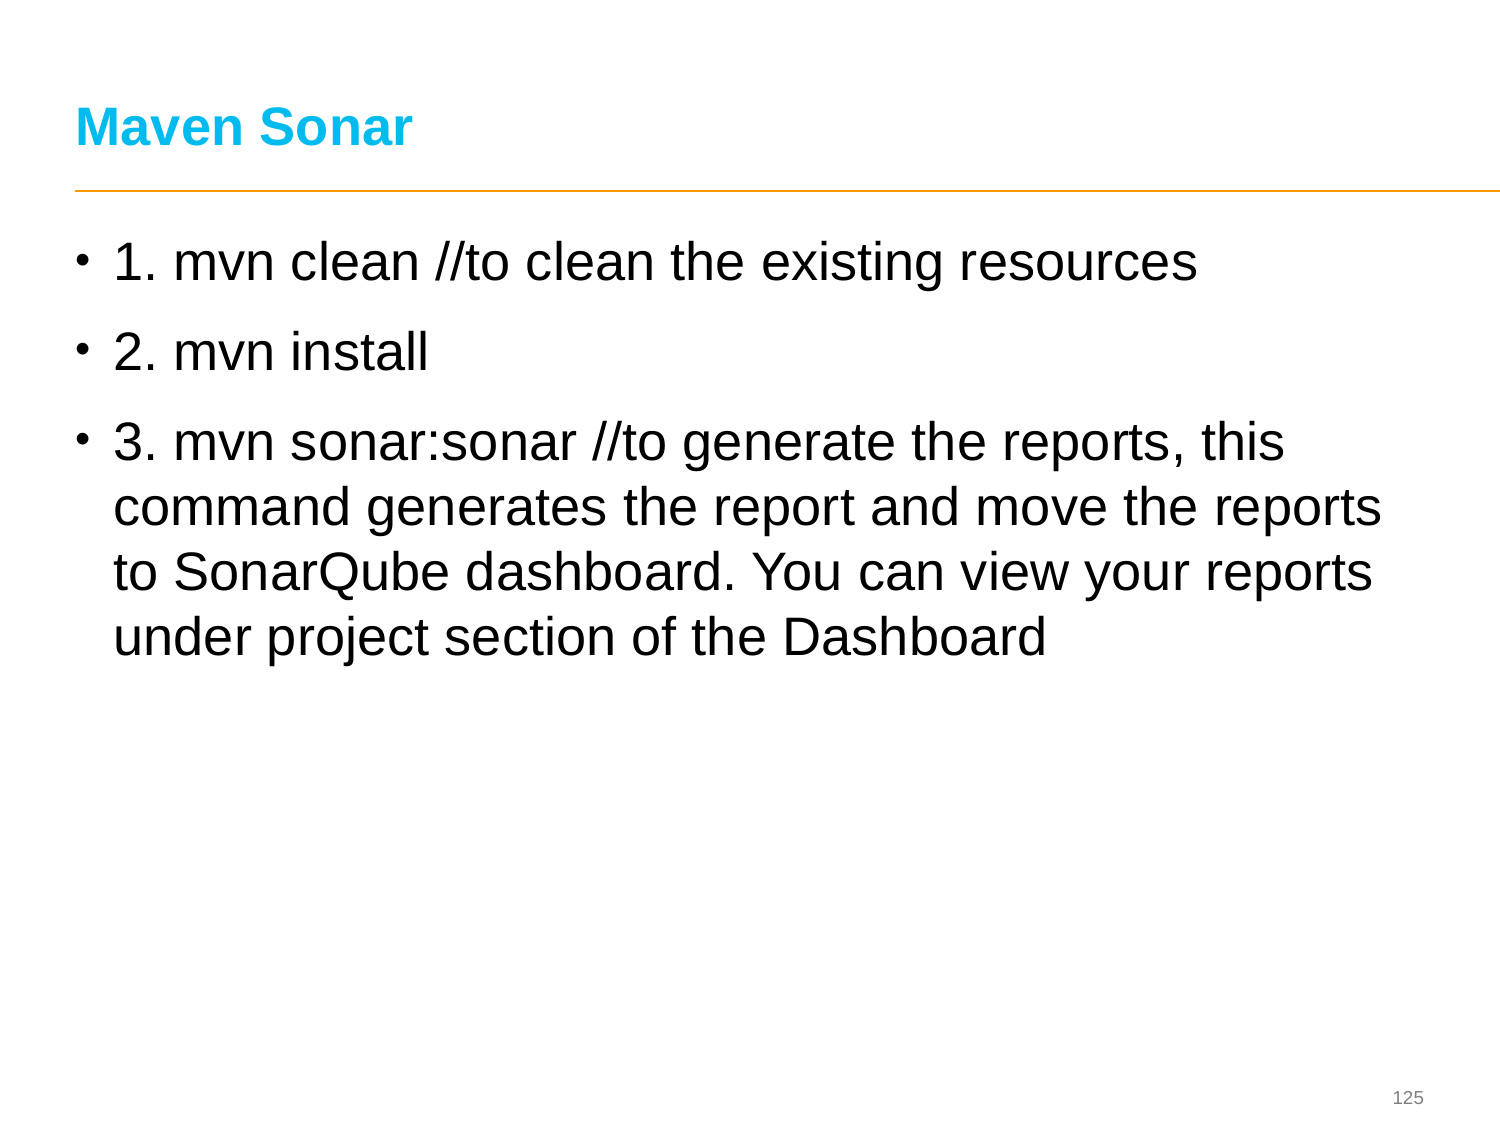

# Maven Sonar
1. mvn clean //to clean the existing resources
2. mvn install
3. mvn sonar:sonar //to generate the reports, this command generates the report and move the reports to SonarQube dashboard. You can view your reports under project section of the Dashboard